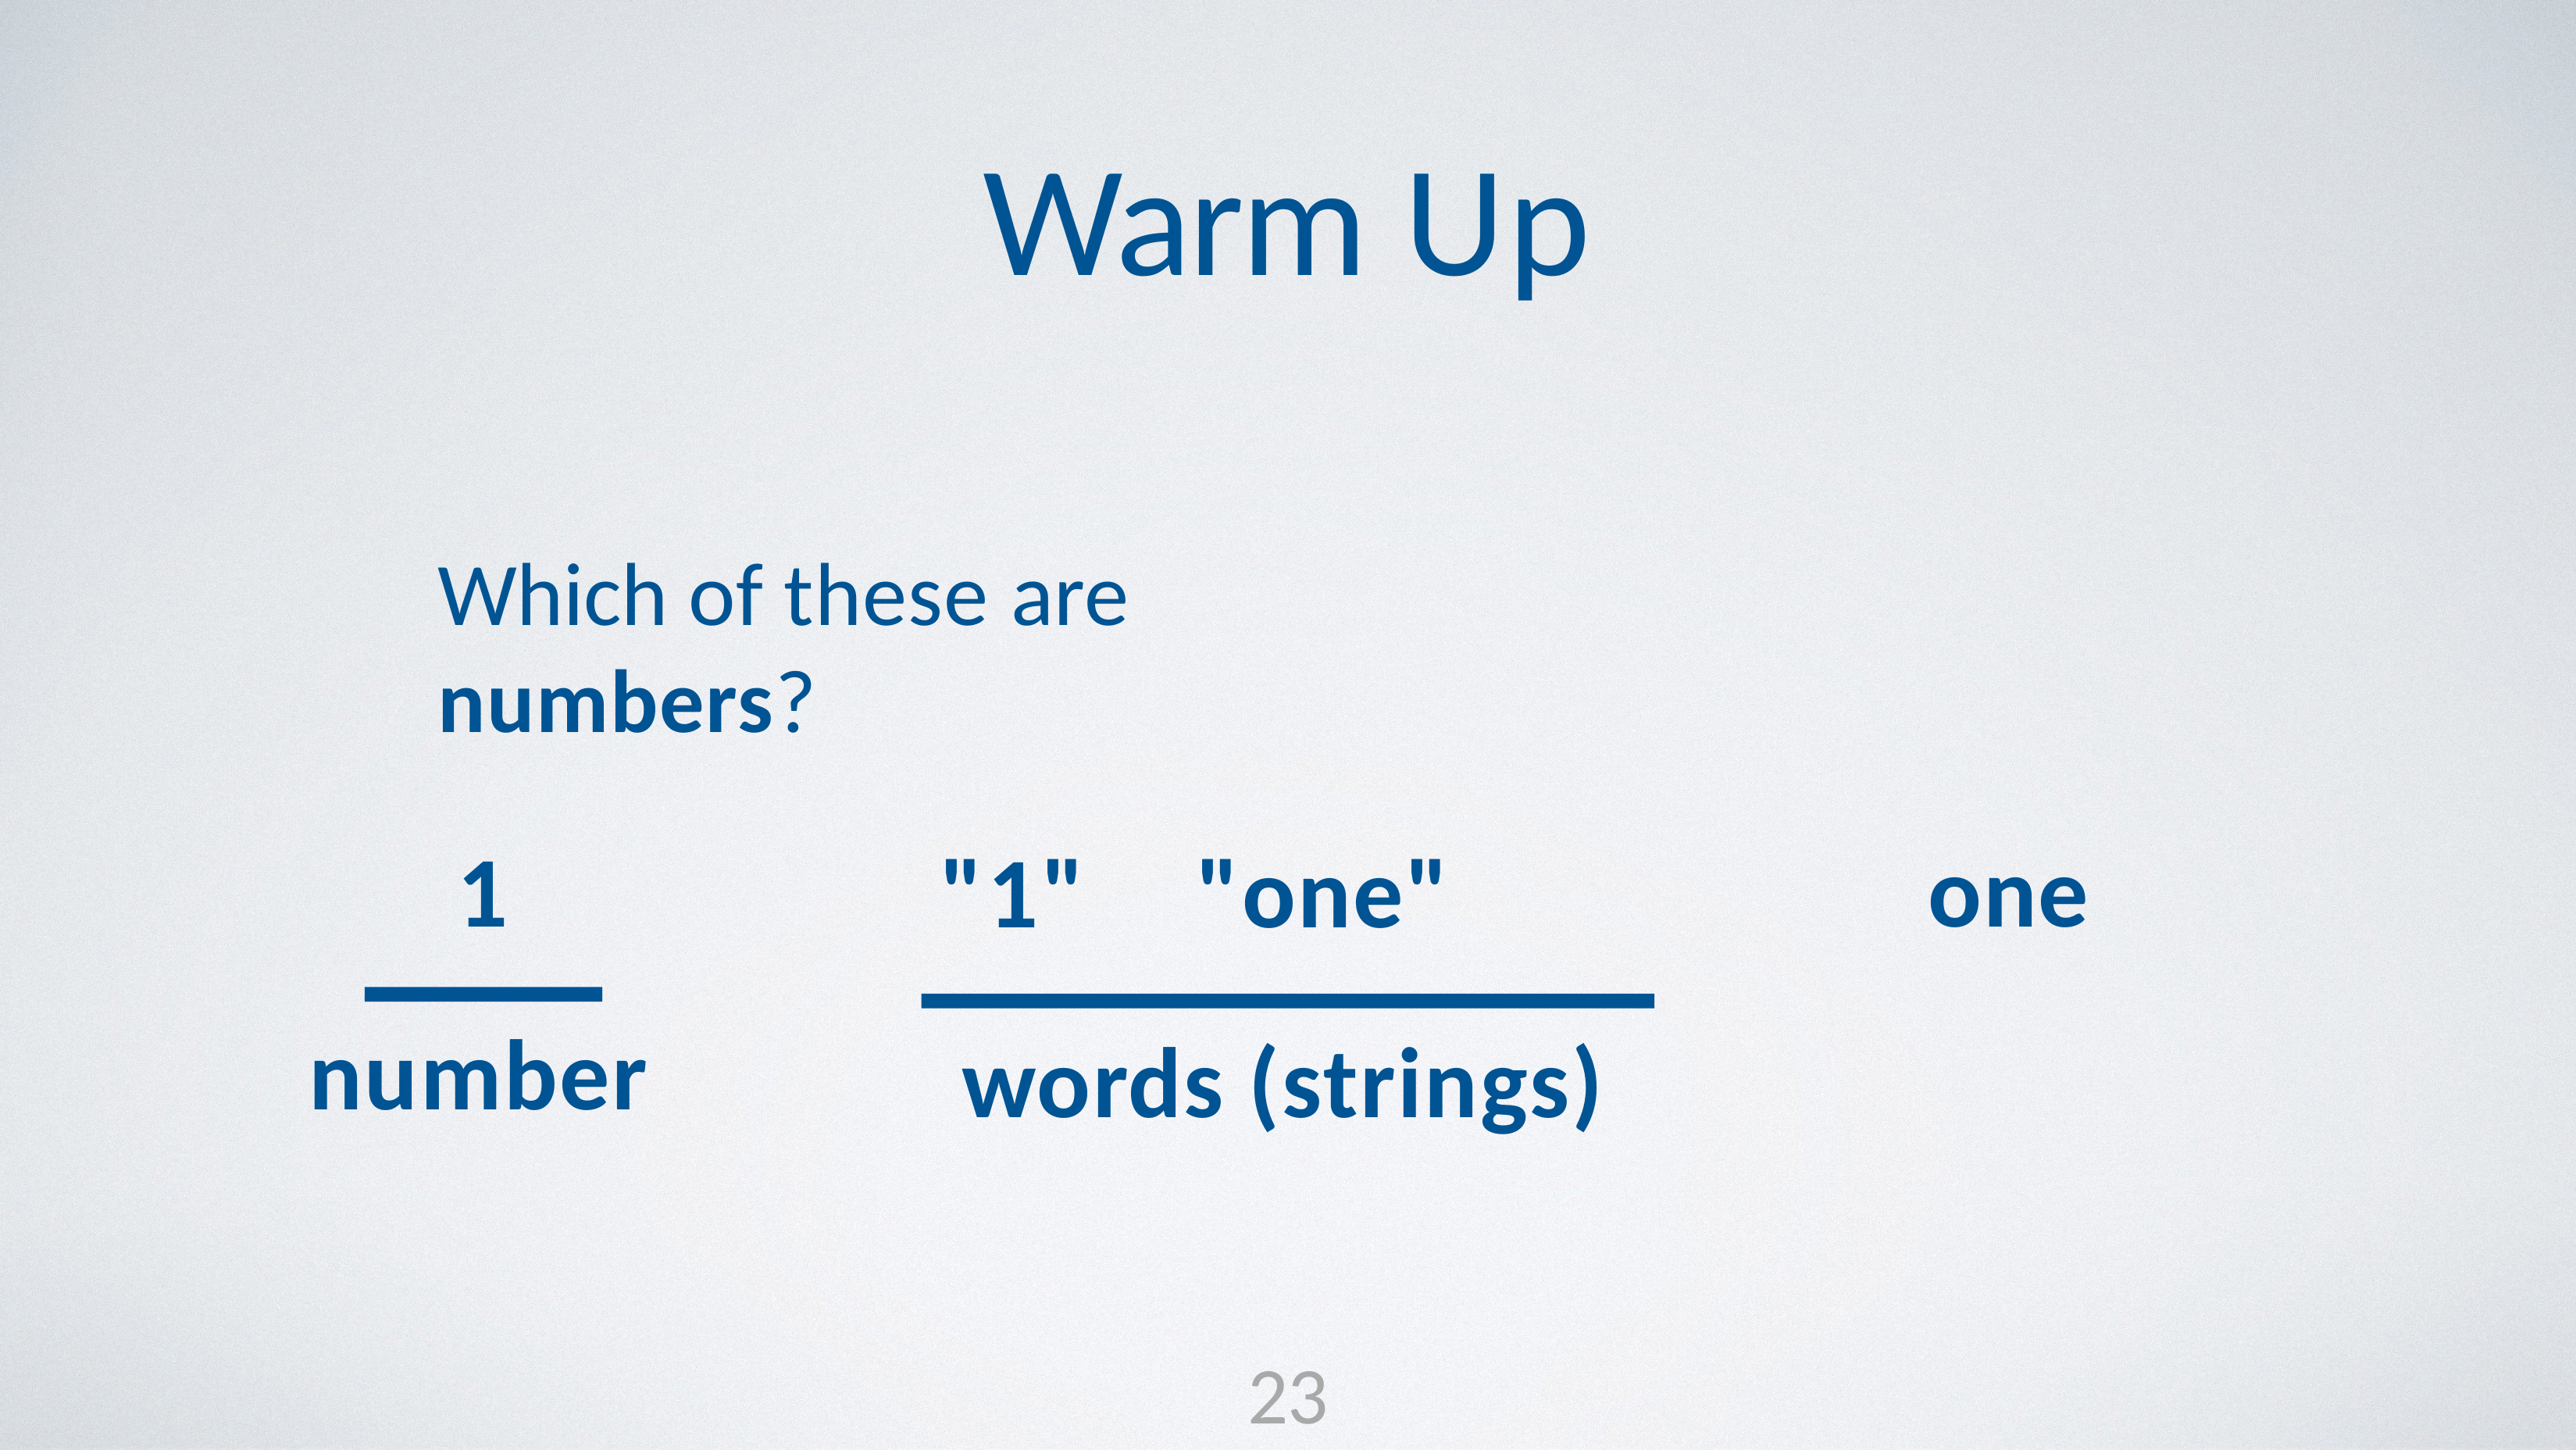

# Warm Up
Which of these are numbers?
"1"	"one"  words (strings)
1
one

number
23